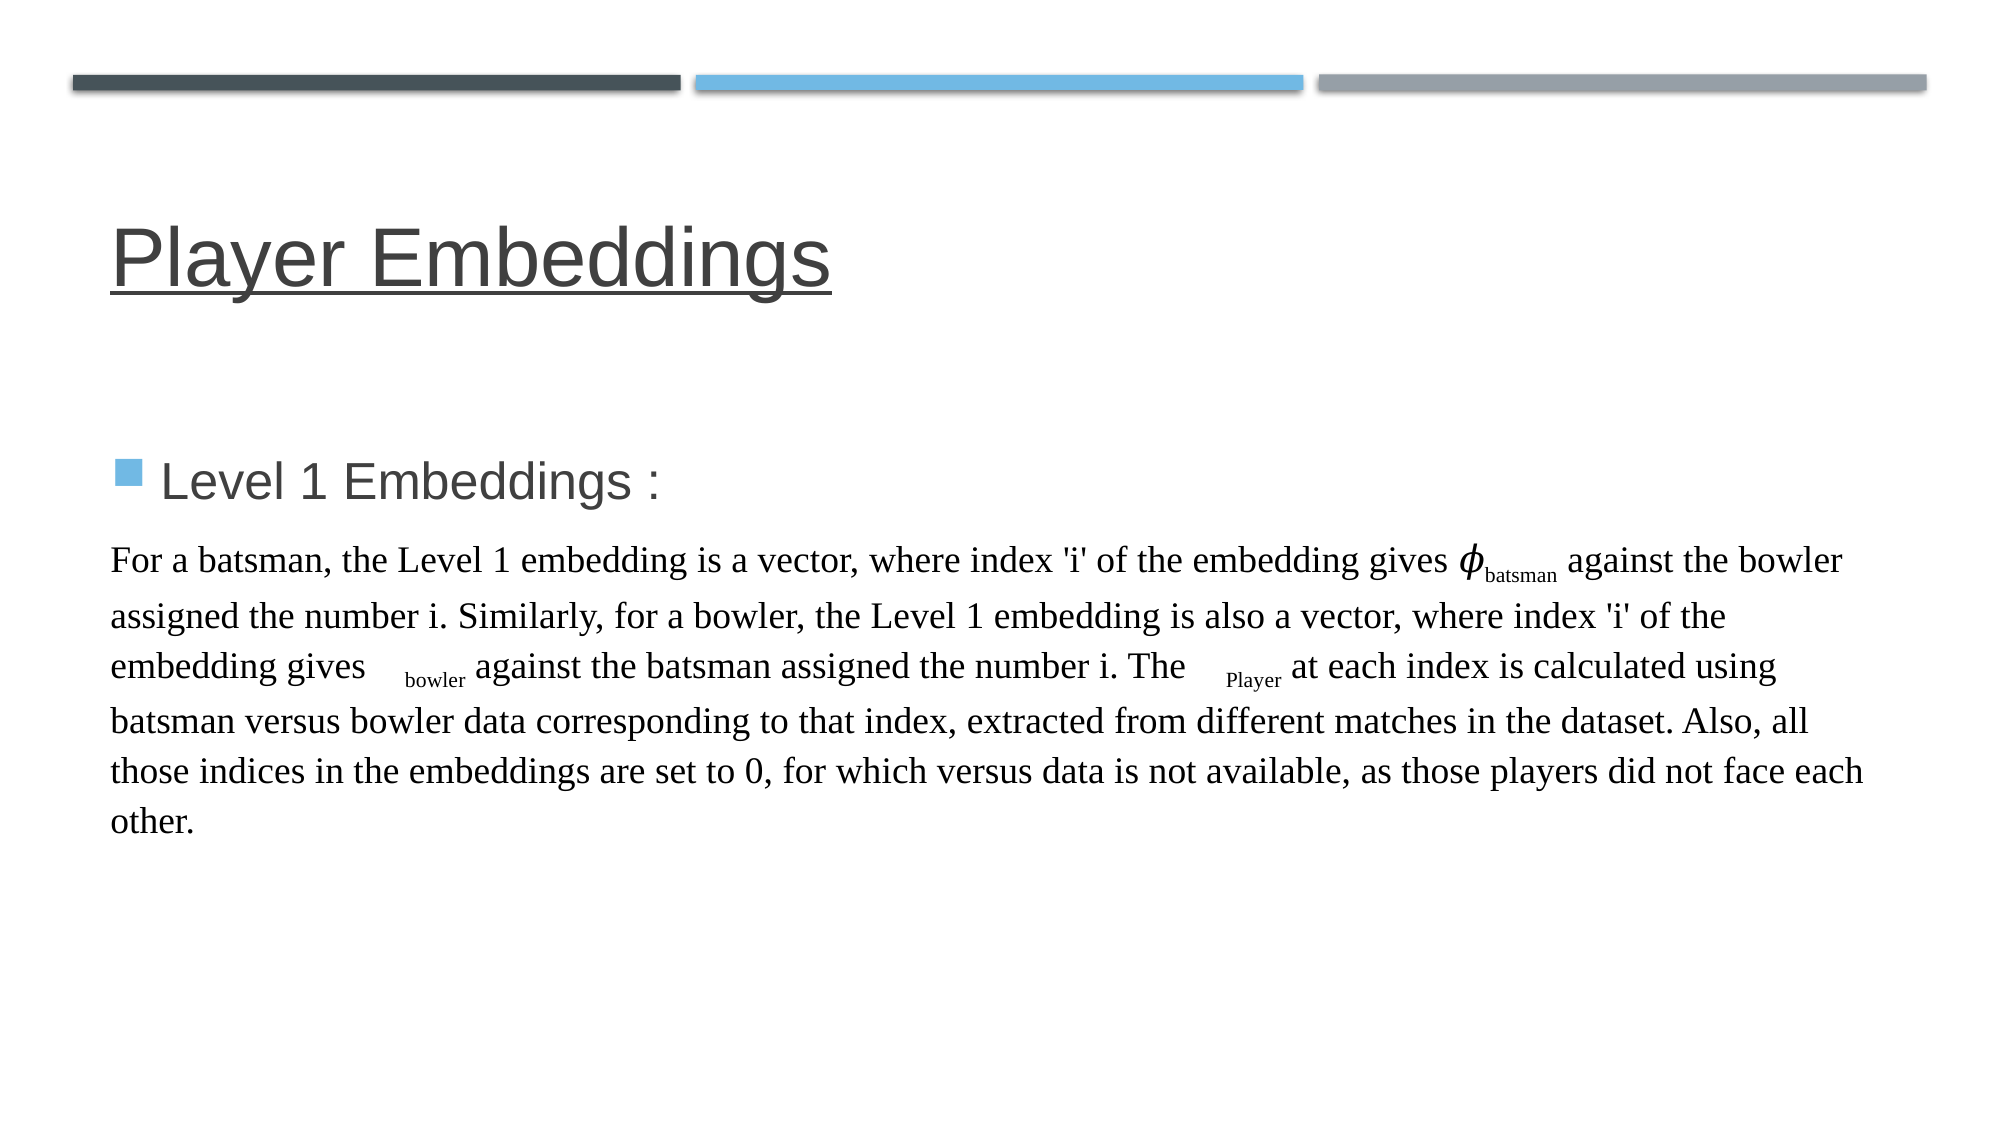

# Player Embeddings
Level 1 Embeddings :
For a batsman, the Level 1 embedding is a vector, where index 'i' of the embedding gives 𝜙batsman against the bowler assigned the number i. Similarly, for a bowler, the Level 1 embedding is also a vector, where index 'i' of the embedding gives 𝜙bowler against the batsman assigned the number i. The 𝜙Player at each index is calculated using batsman versus bowler data corresponding to that index, extracted from different matches in the dataset. Also, all those indices in the embeddings are set to 0, for which versus data is not available, as those players did not face each other.